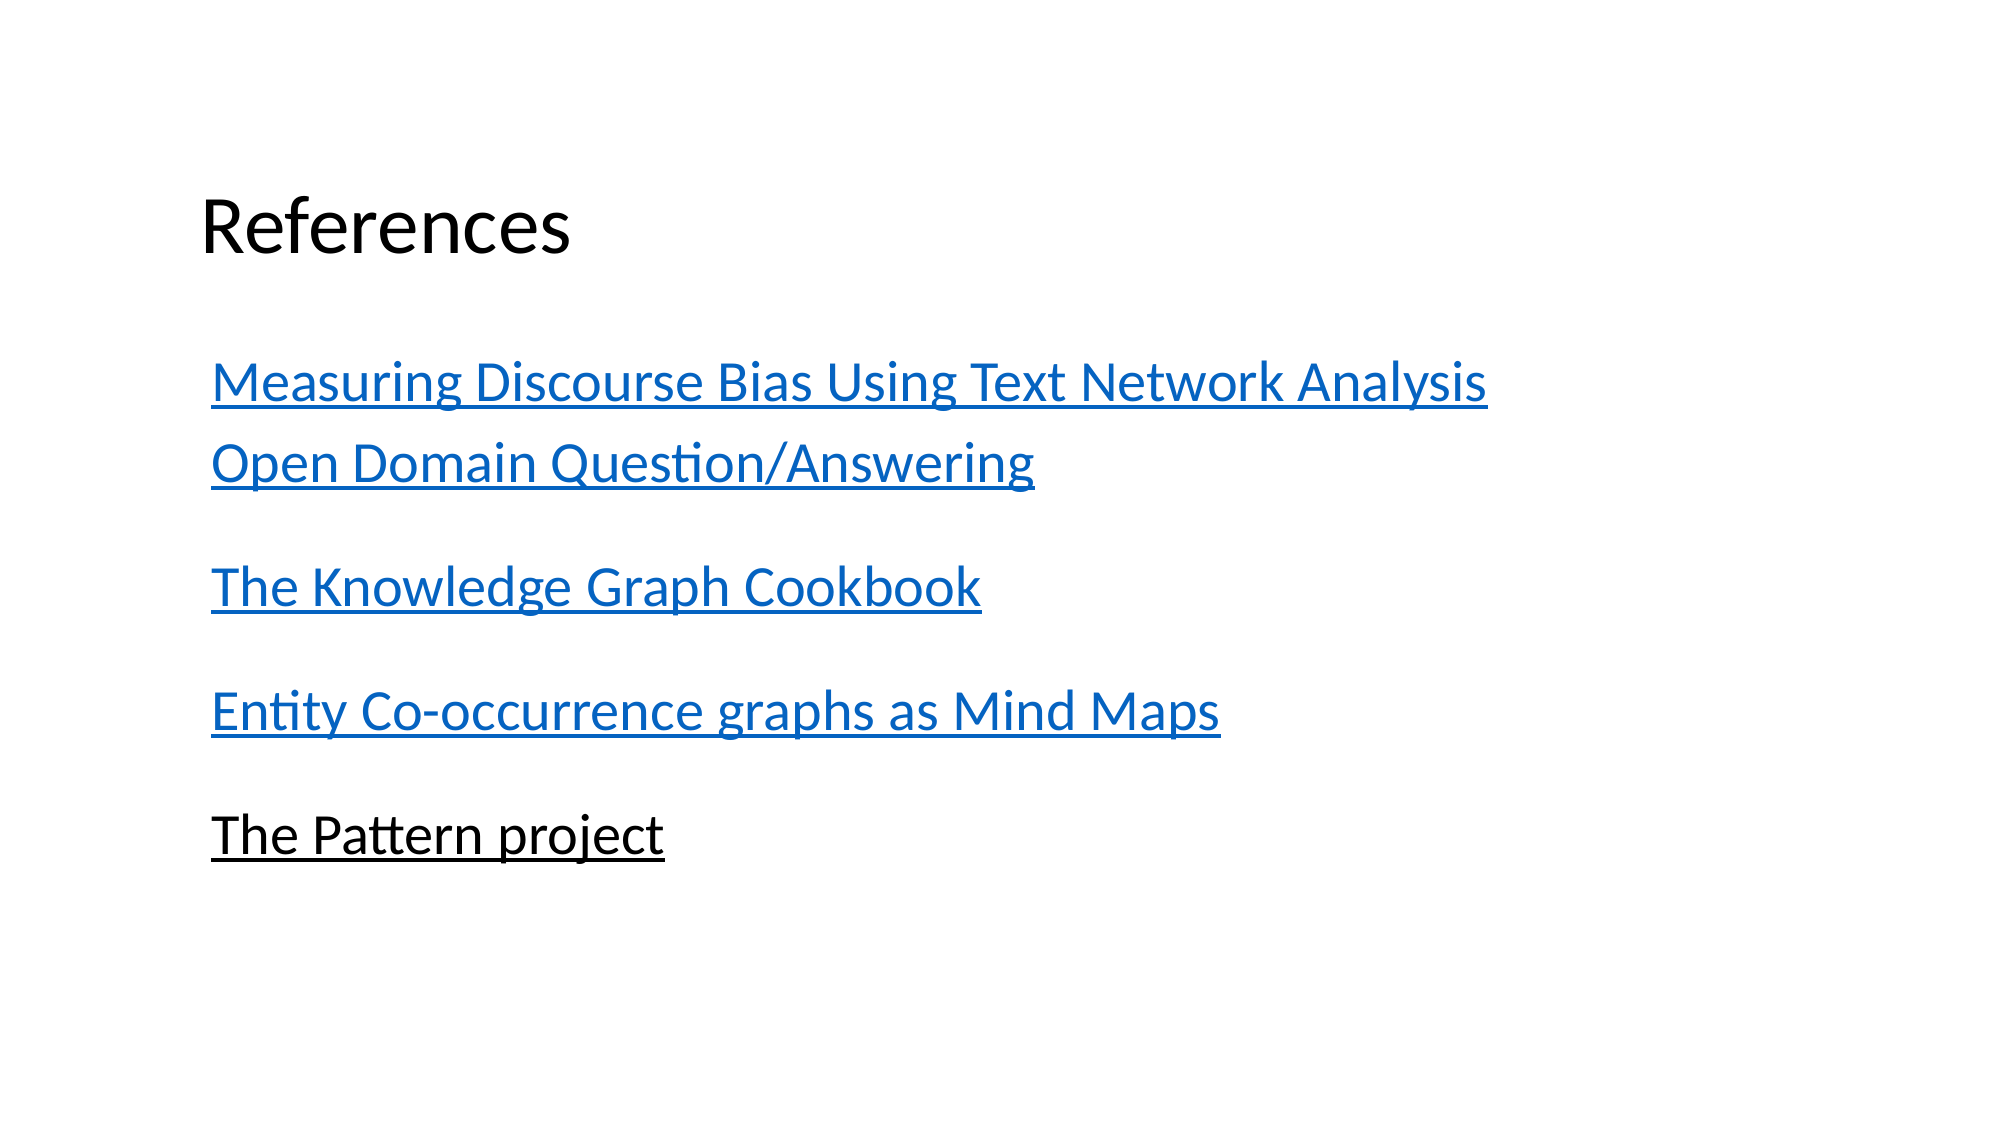

References
Measuring Discourse Bias Using Text Network Analysis
Open Domain Question/Answering
The Knowledge Graph Cookbook
Entity Co-occurrence graphs as Mind Maps
The Pattern project